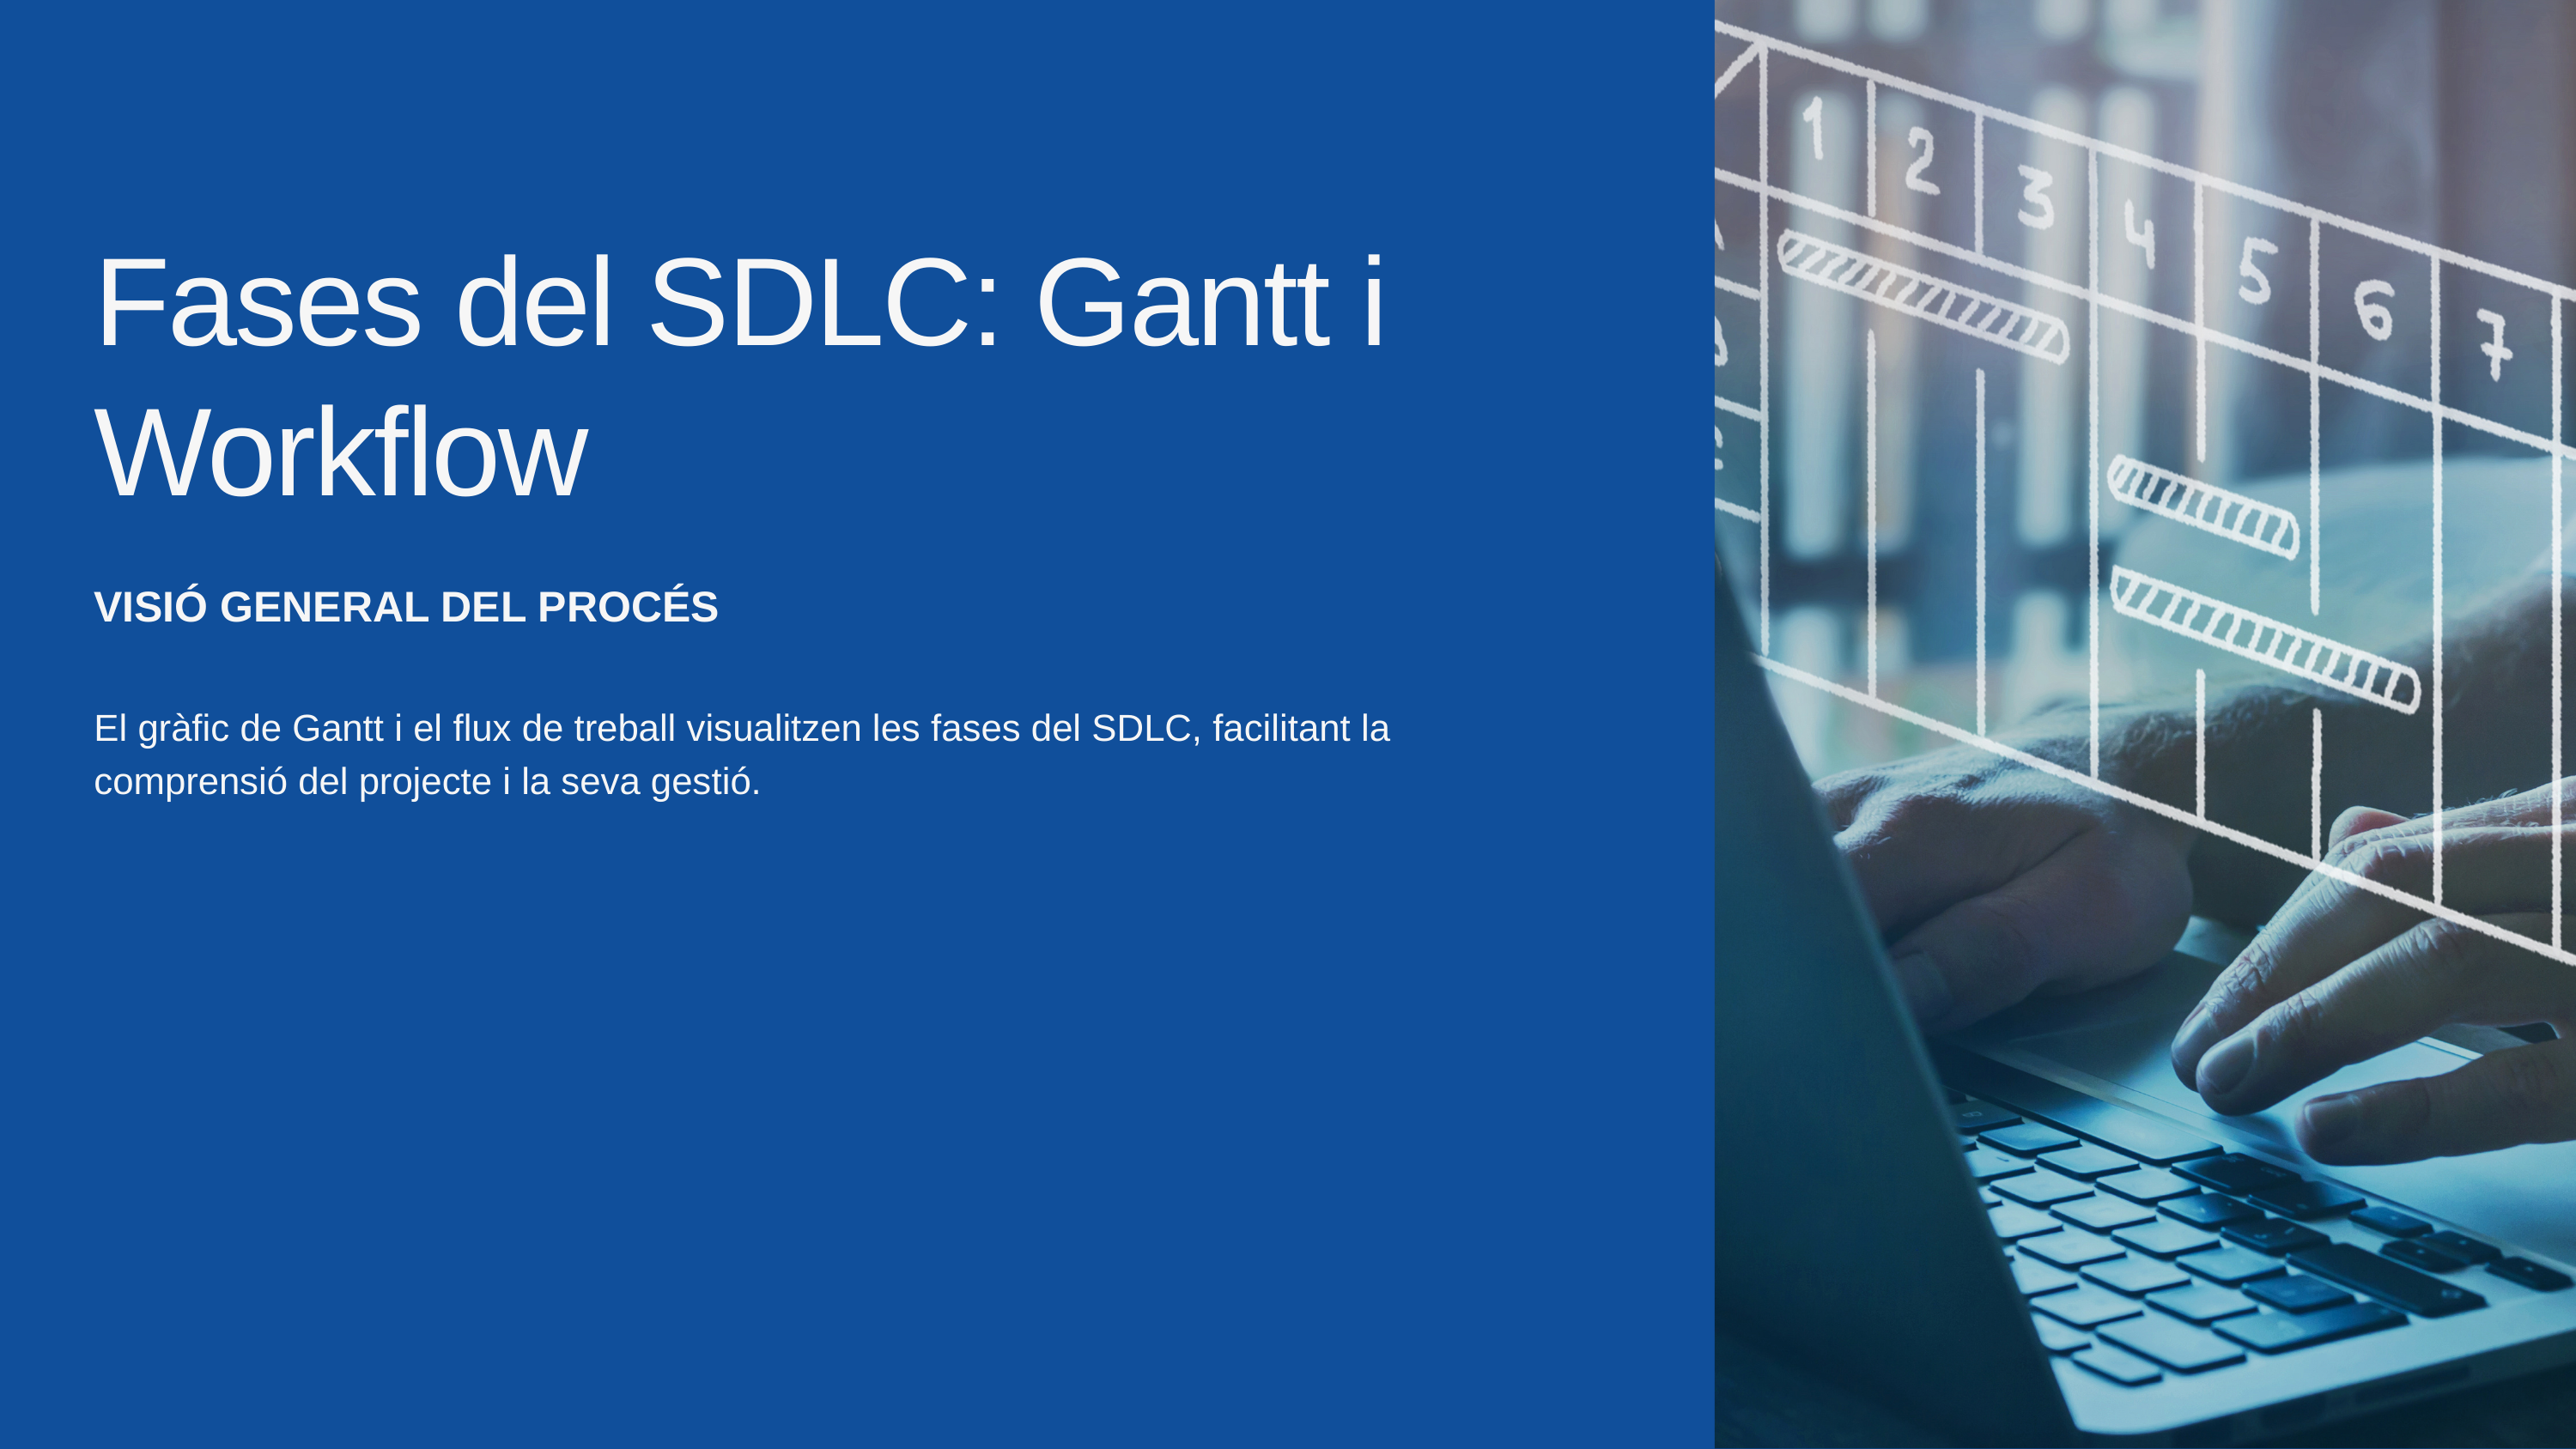

Fases del SDLC: Gantt i Workflow
VISIÓ GENERAL DEL PROCÉS
El gràfic de Gantt i el flux de treball visualitzen les fases del SDLC, facilitant la comprensió del projecte i la seva gestió.